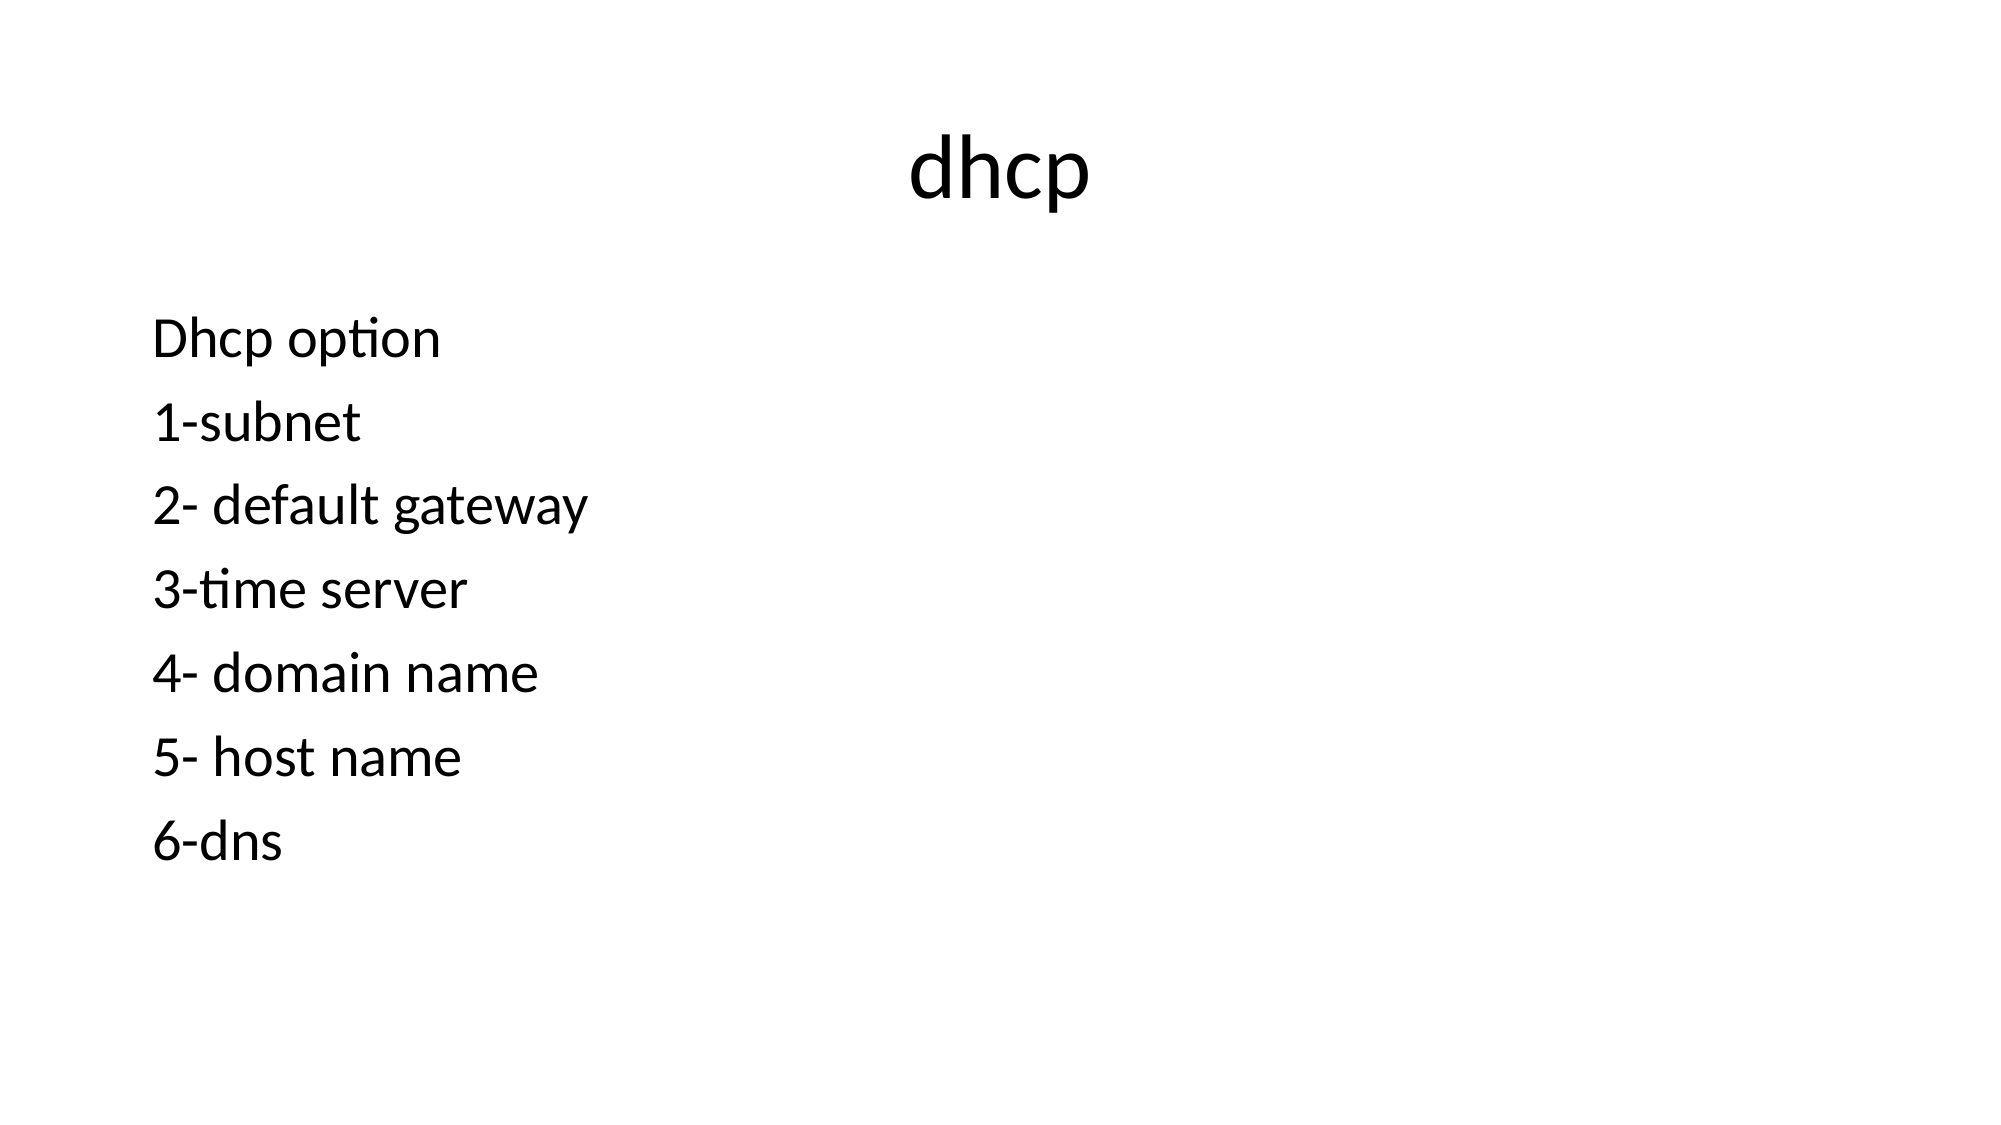

# dhcp
Dhcp option
1-subnet
2- default gateway
3-time server
4- domain name
5- host name
6-dns